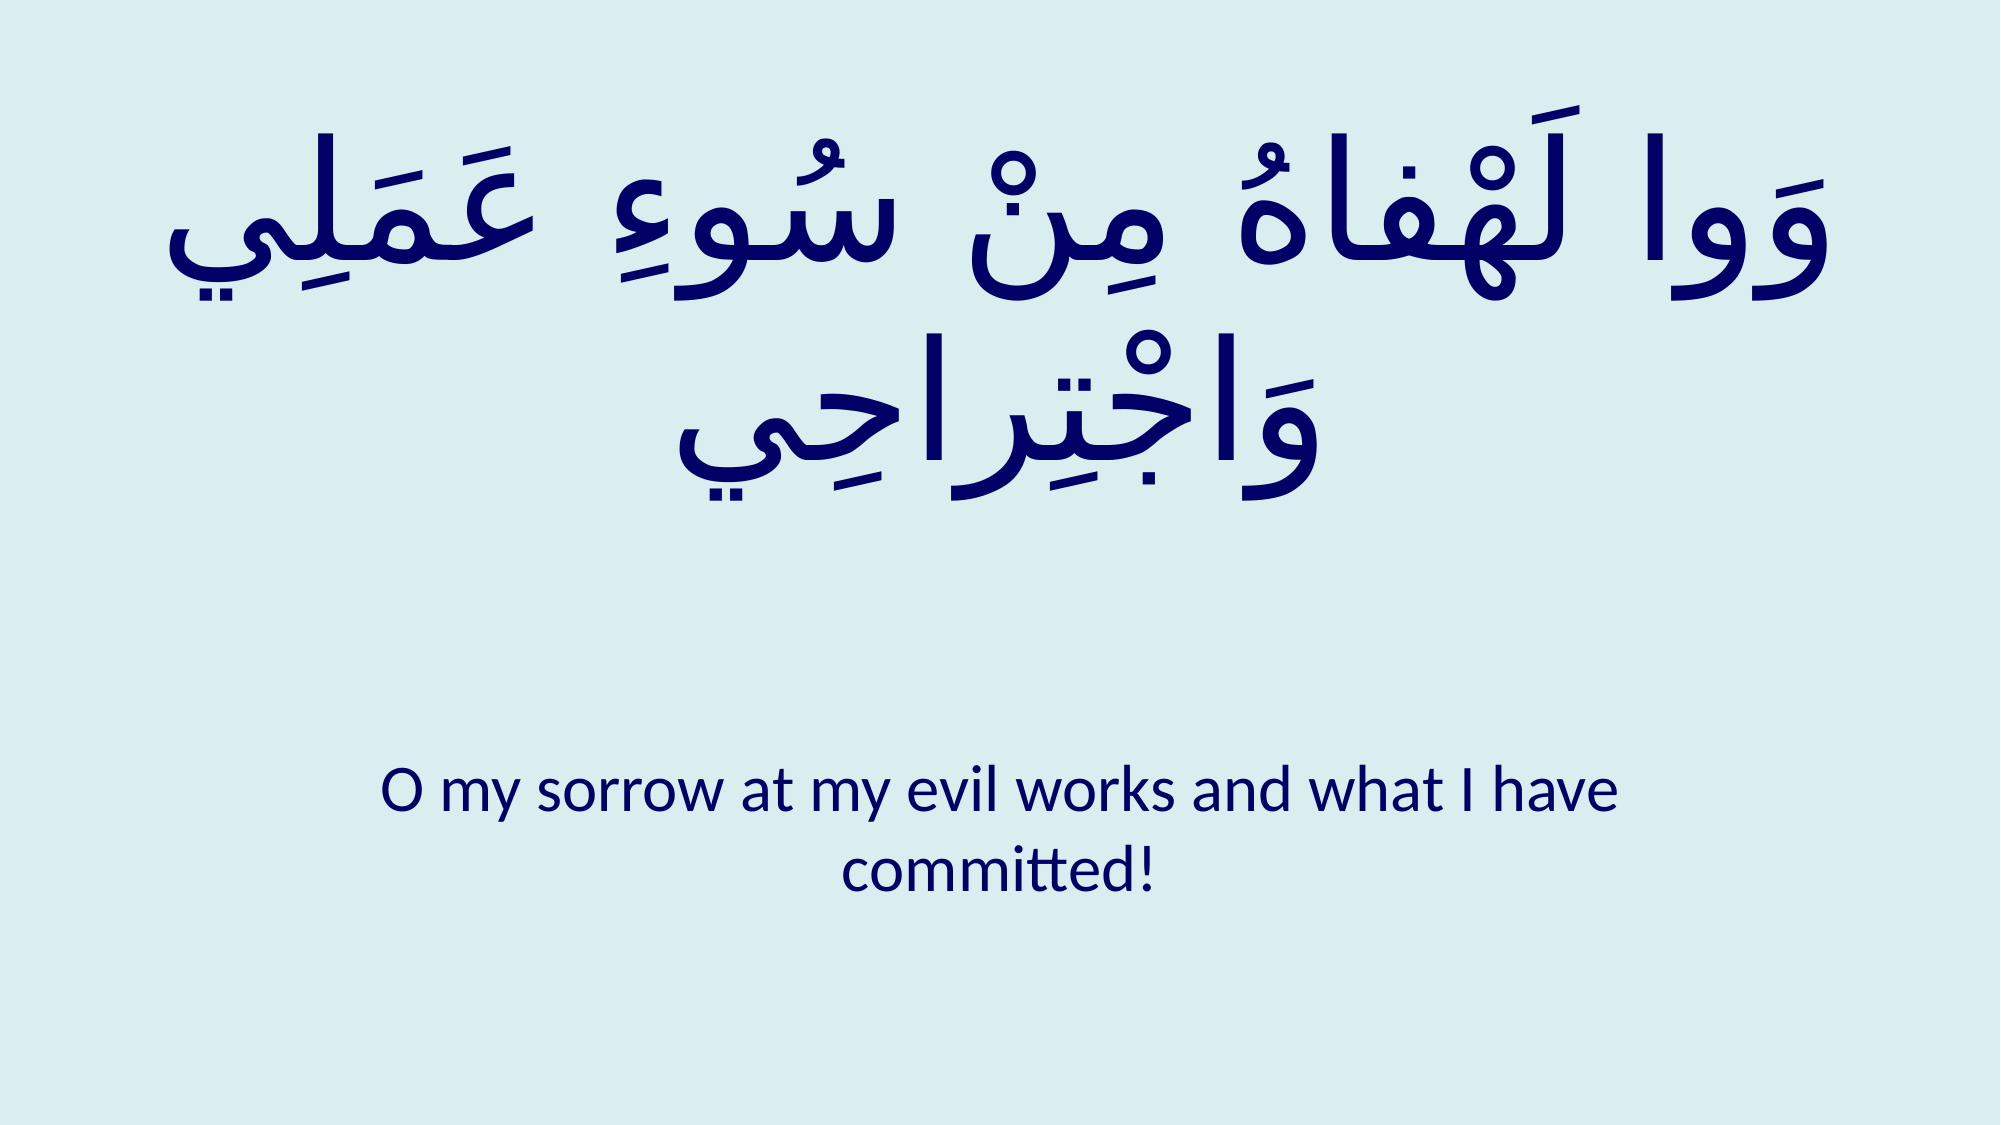

# وَوا لَهْفاهُ مِنْ سُوءِ عَمَلِي وَاجْتِراحِي
O my sorrow at my evil works and what I have committed!